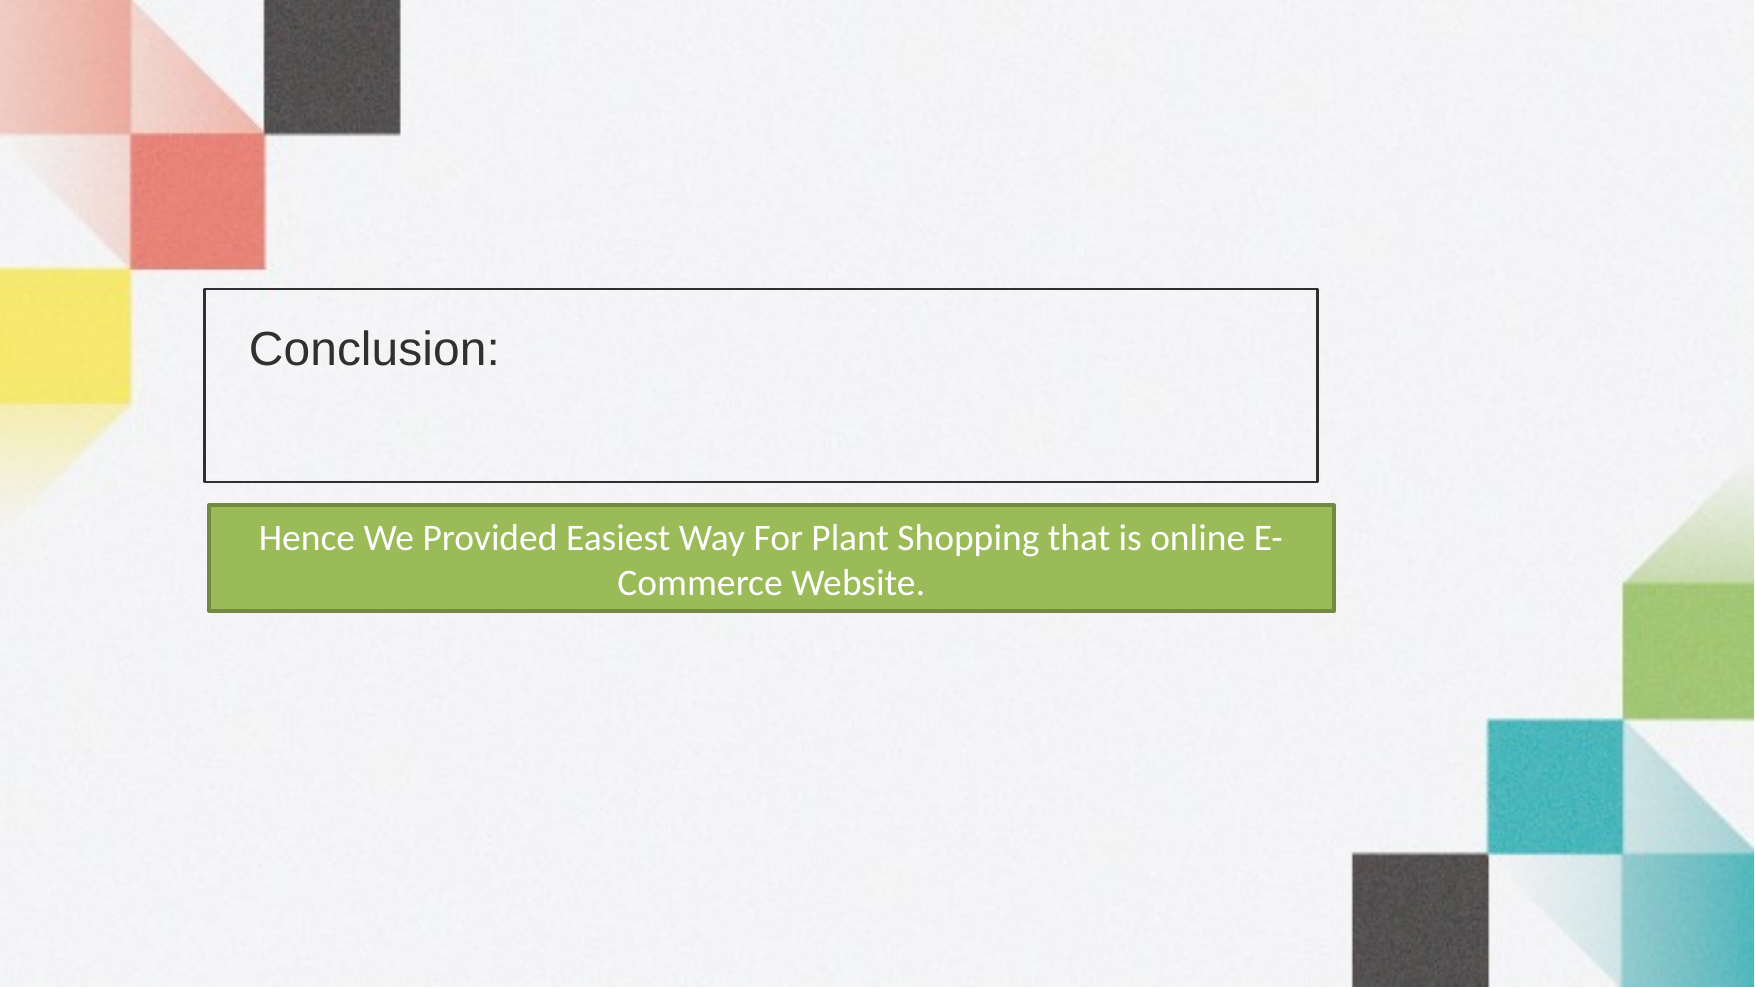

# Conclusion:
Hence We Provided Easiest Way For Plant Shopping that is online E-Commerce Website.